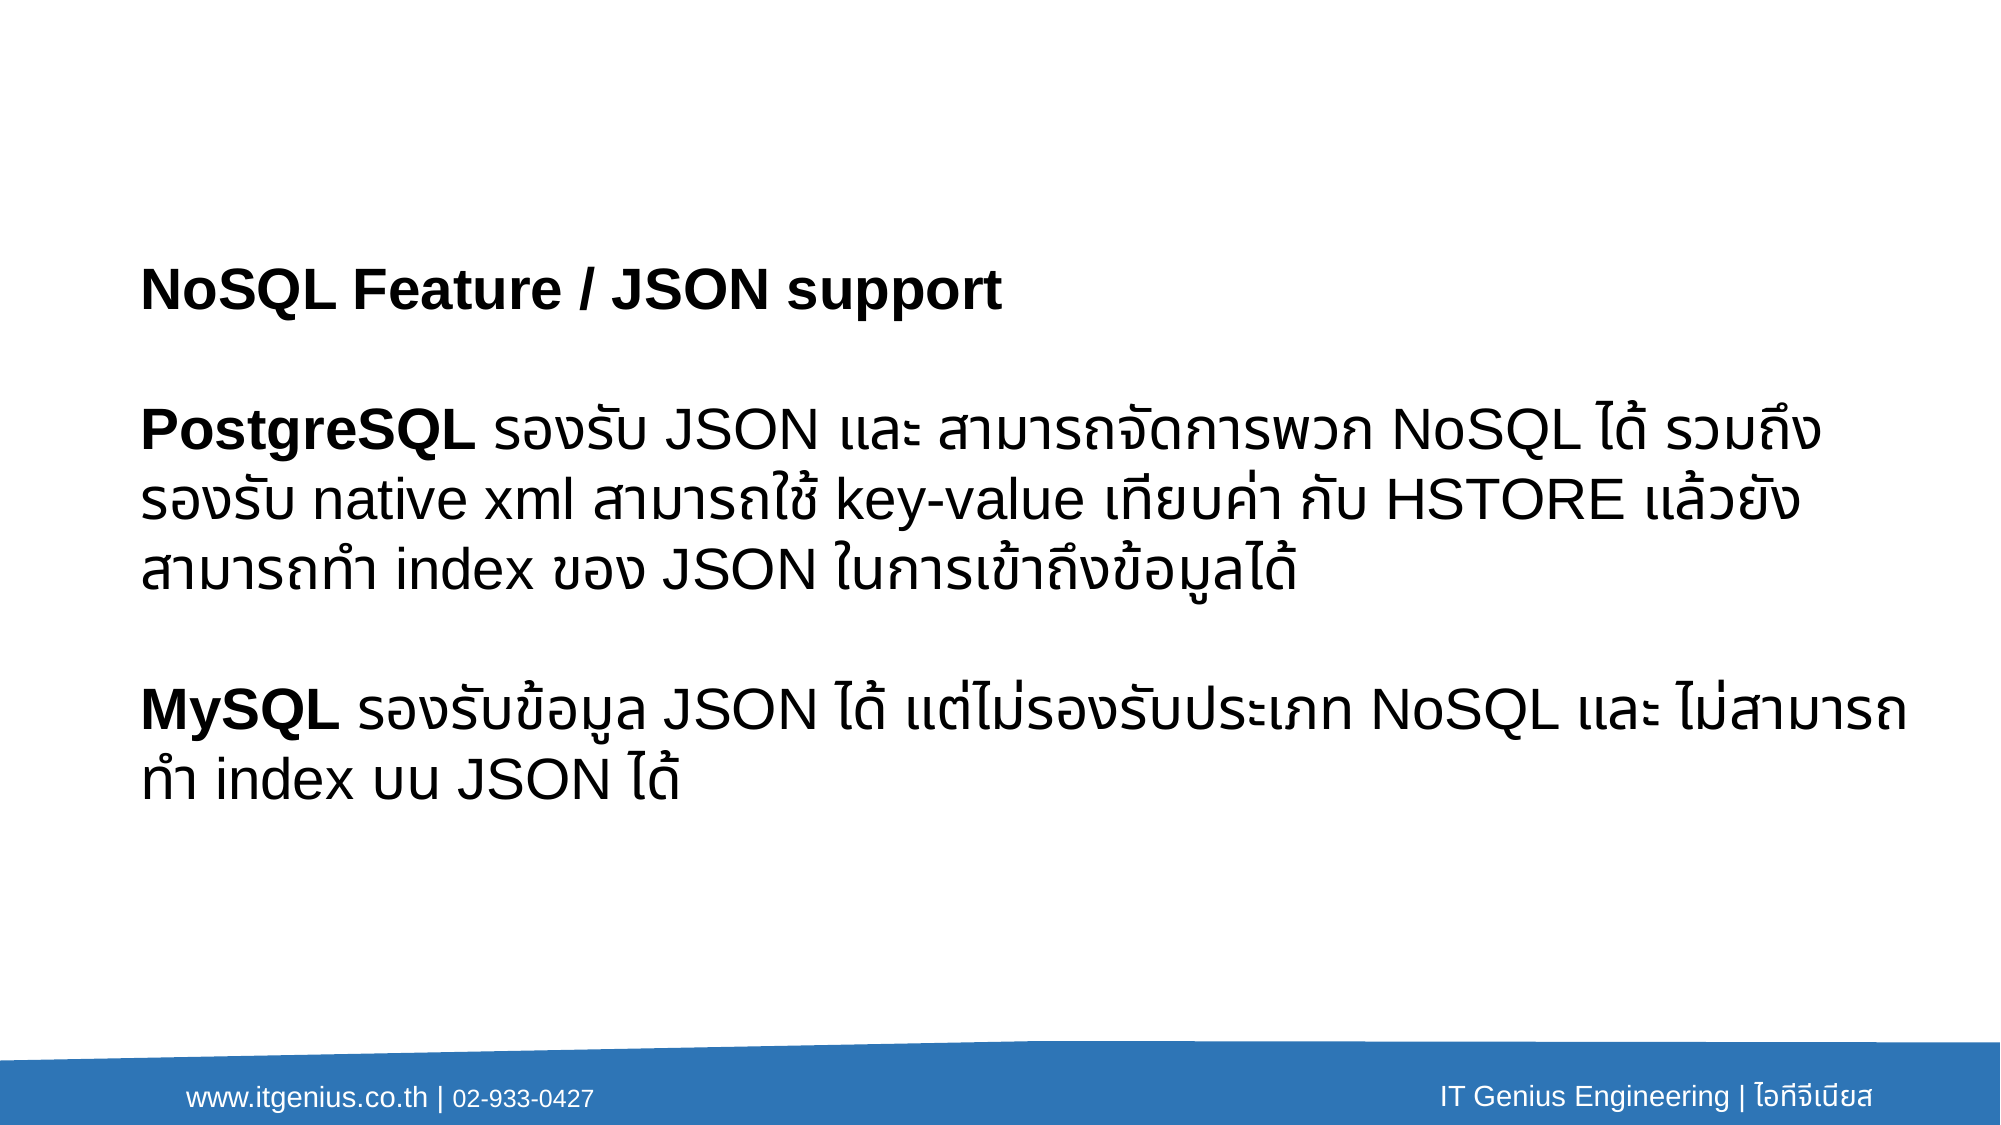

NoSQL Feature / JSON support

PostgreSQL รองรับ JSON และ สามารถจัดการพวก NoSQL ได้ รวมถึงรองรับ native xml สามารถใช้ key-value เทียบค่า กับ HSTORE แล้วยังสามารถทำ index ของ JSON ในการเข้าถึงข้อมูลได้

MySQL รองรับข้อมูล JSON ได้ แต่ไม่รองรับประเภท NoSQL และ ไม่สามารถทำ index บน JSON ได้

IT Genius Engineering | ไอทีจีเนียส
www.itgenius.co.th | 02-933-0427